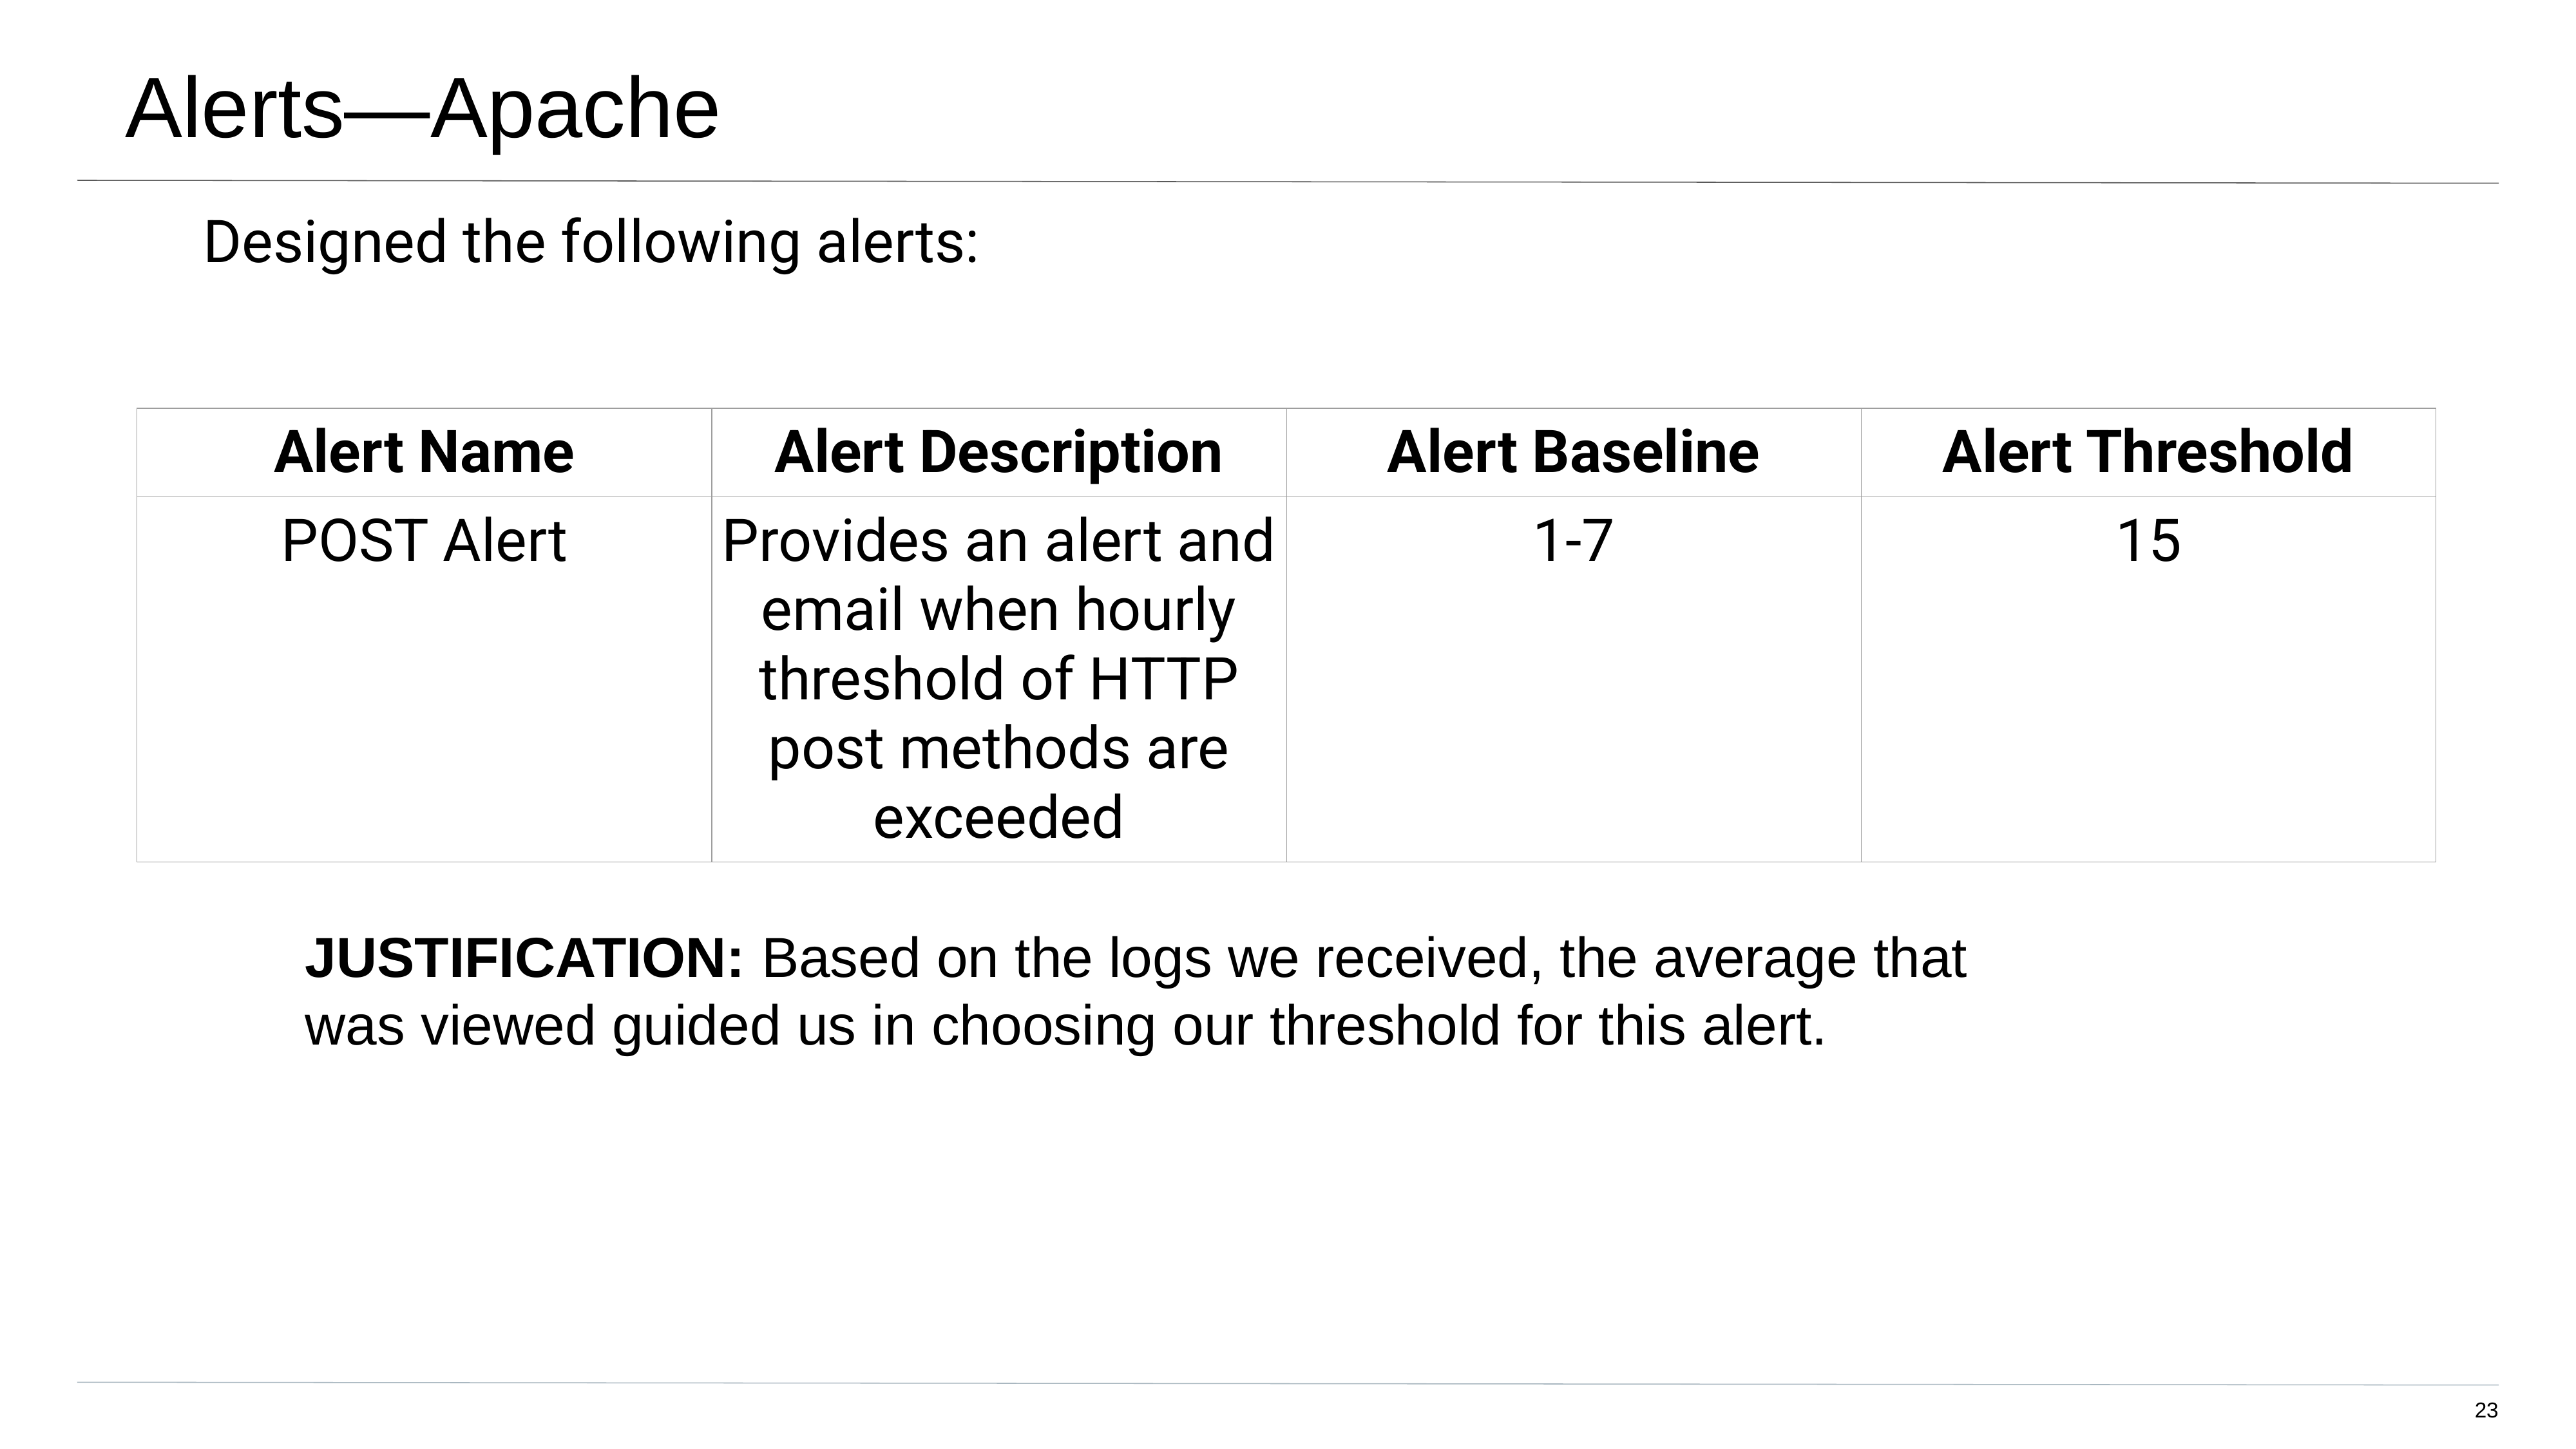

# Alerts—Apache
Designed the following alerts:

| Alert Name | Alert Description | Alert Baseline | Alert Threshold |
| --- | --- | --- | --- |
| POST Alert | Provides an alert and email when hourly threshold of HTTP post methods are exceeded | 1-7 | 15 |
JUSTIFICATION: Based on the logs we received, the average that was viewed guided us in choosing our threshold for this alert.
23